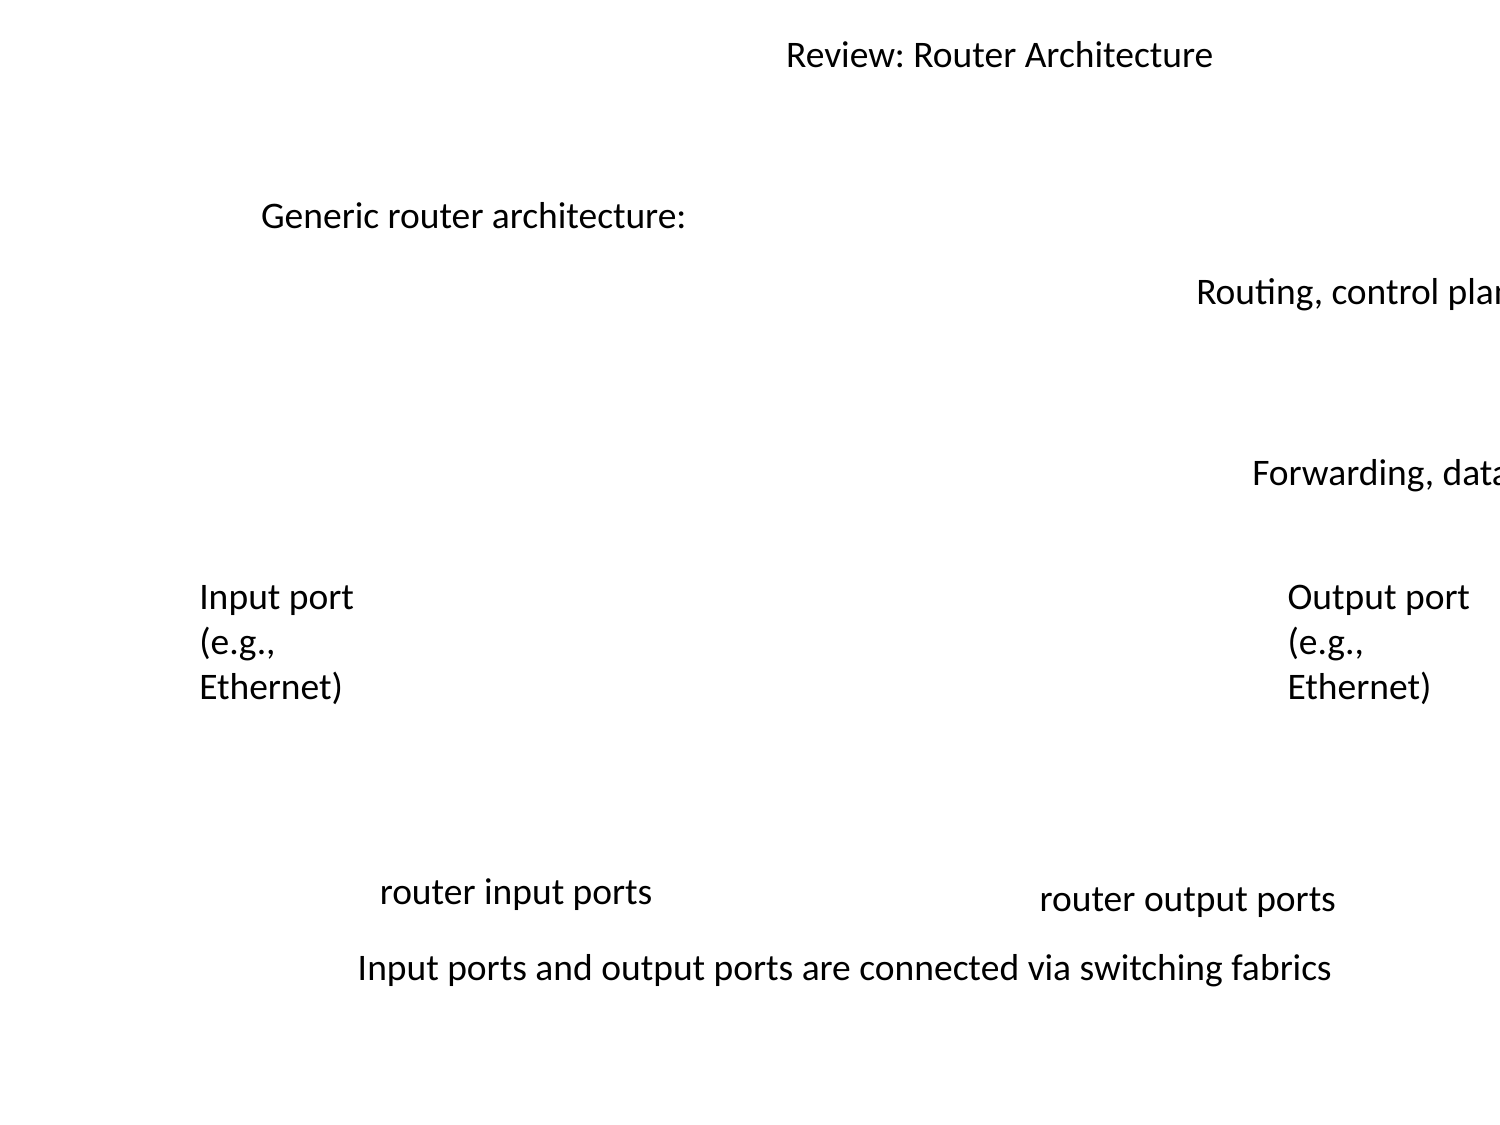

Review: Router Architecture
Generic router architecture:
Routing, control plane (software): operates in millisecond time frame

Forwarding, data plane  (hardware): operates in nanosecond
Input port
(e.g.,
Ethernet)
Output port
(e.g.,
Ethernet)
router input ports
router output ports
Input ports and output ports are connected via switching fabrics